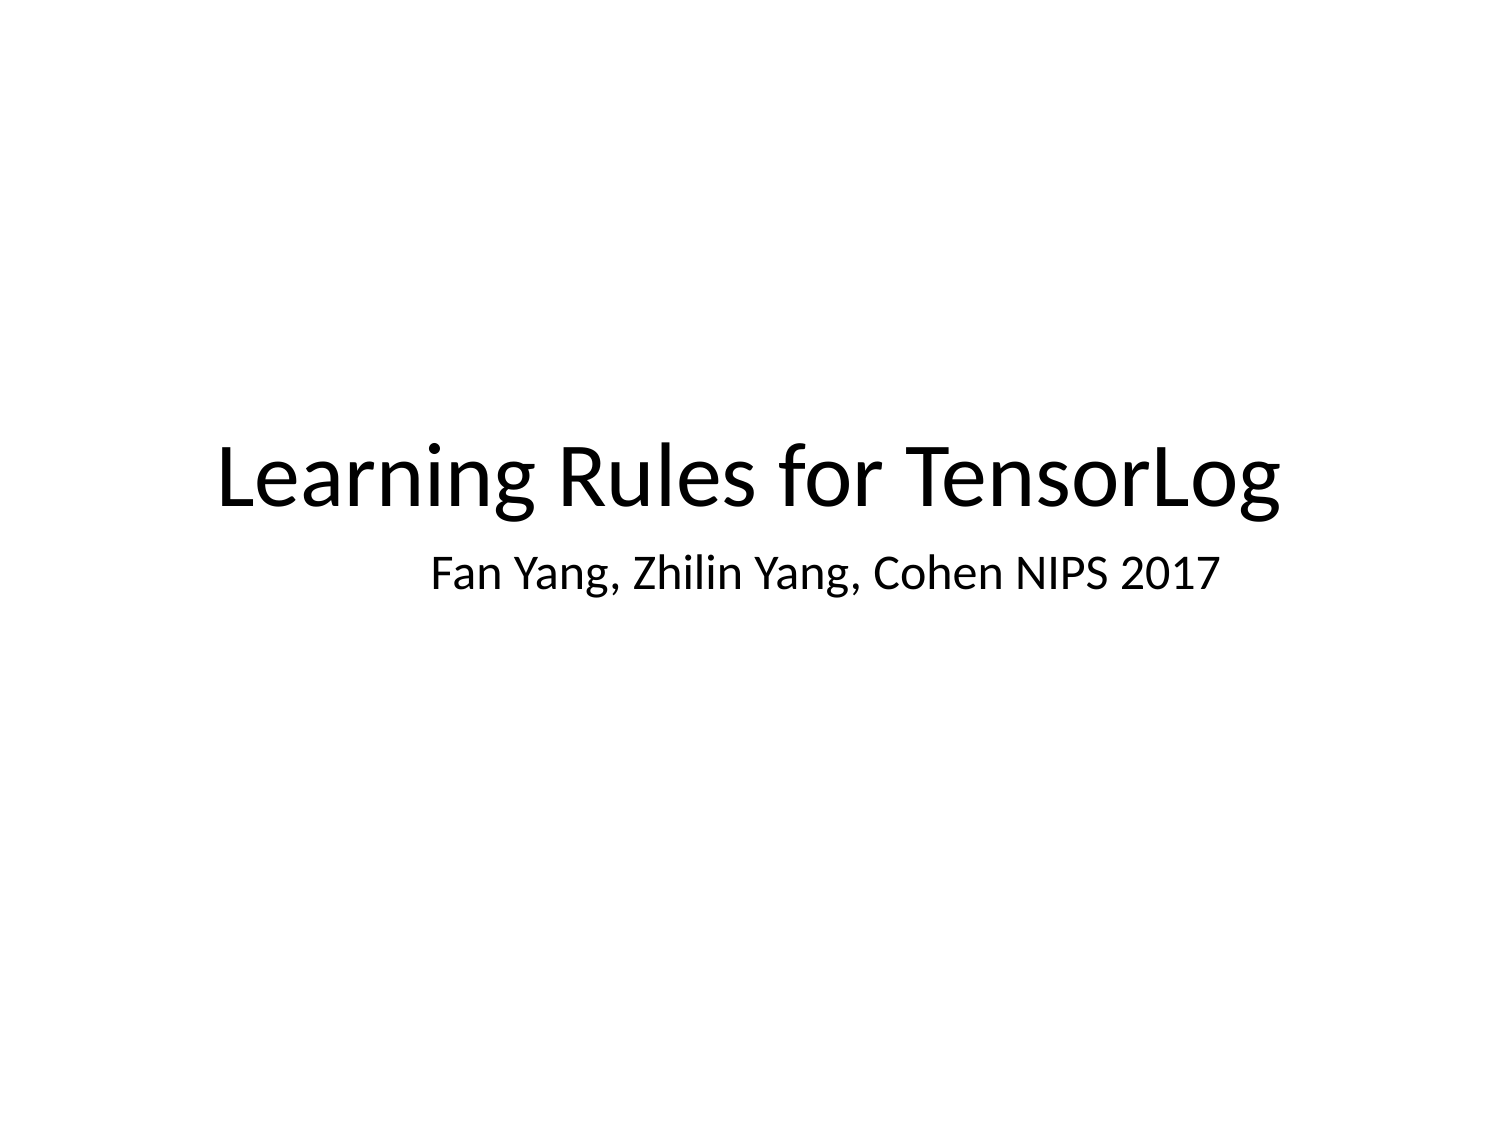

# Learning Rules for TensorLog
Fan Yang, Zhilin Yang, Cohen NIPS 2017